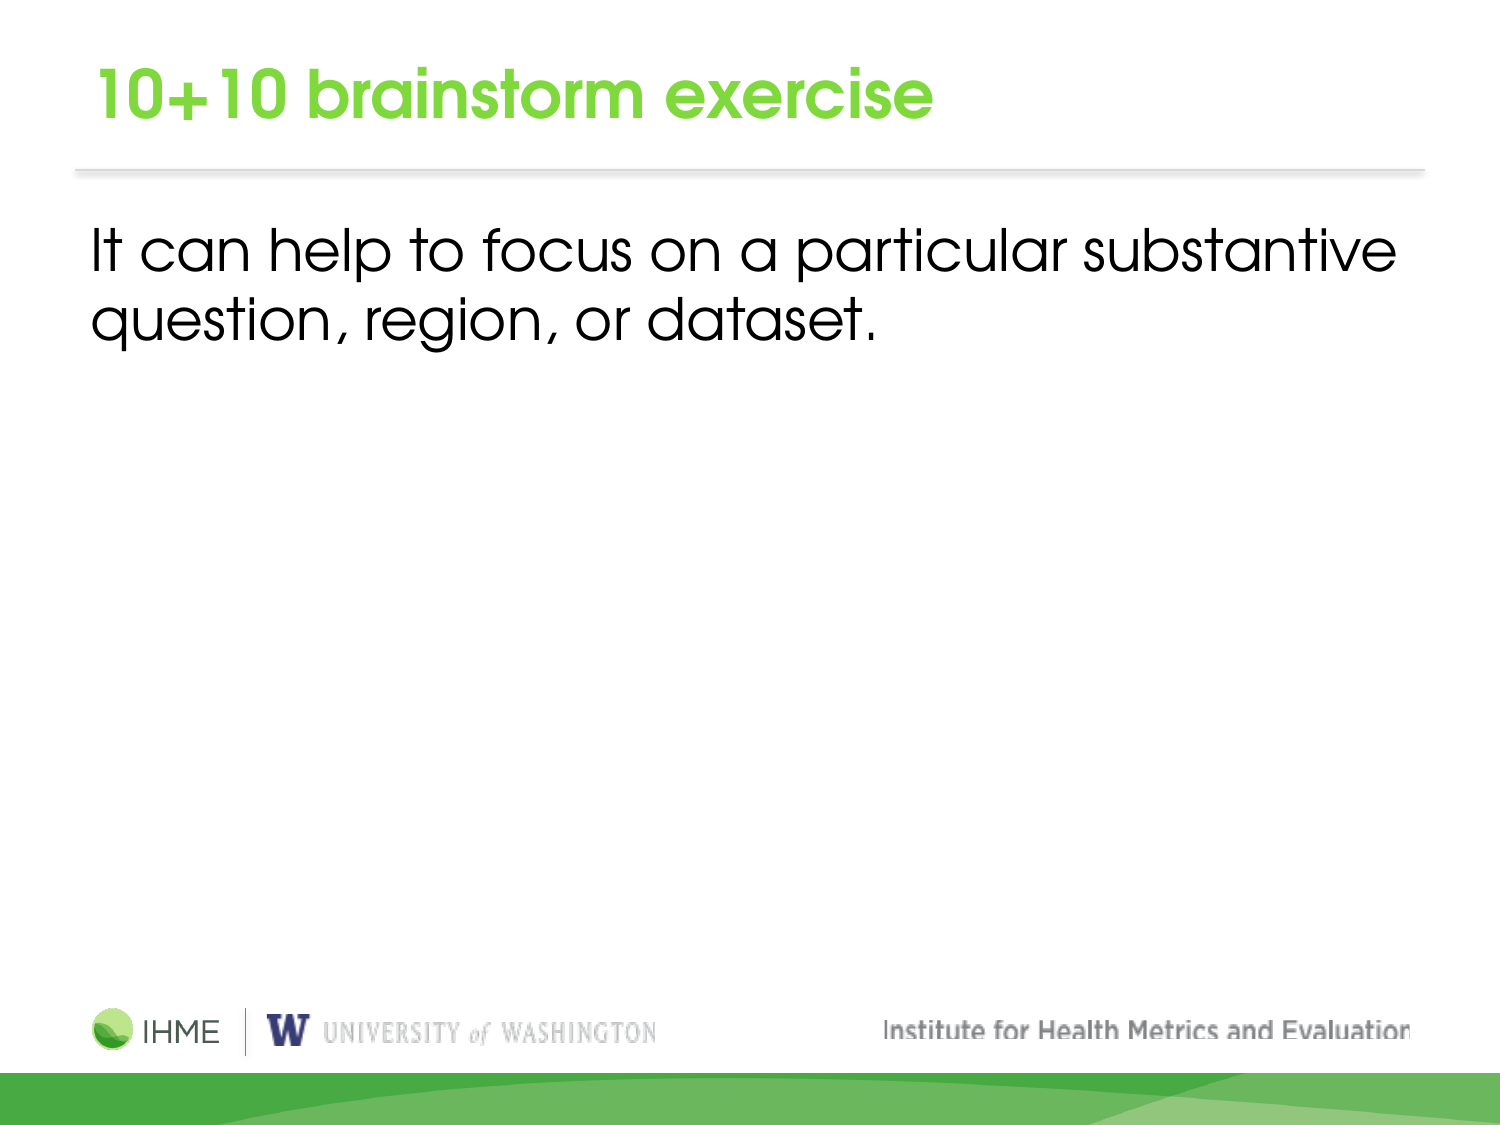

# 10+10 brainstorm exercise
It can help to focus on a particular substantive question, region, or dataset.